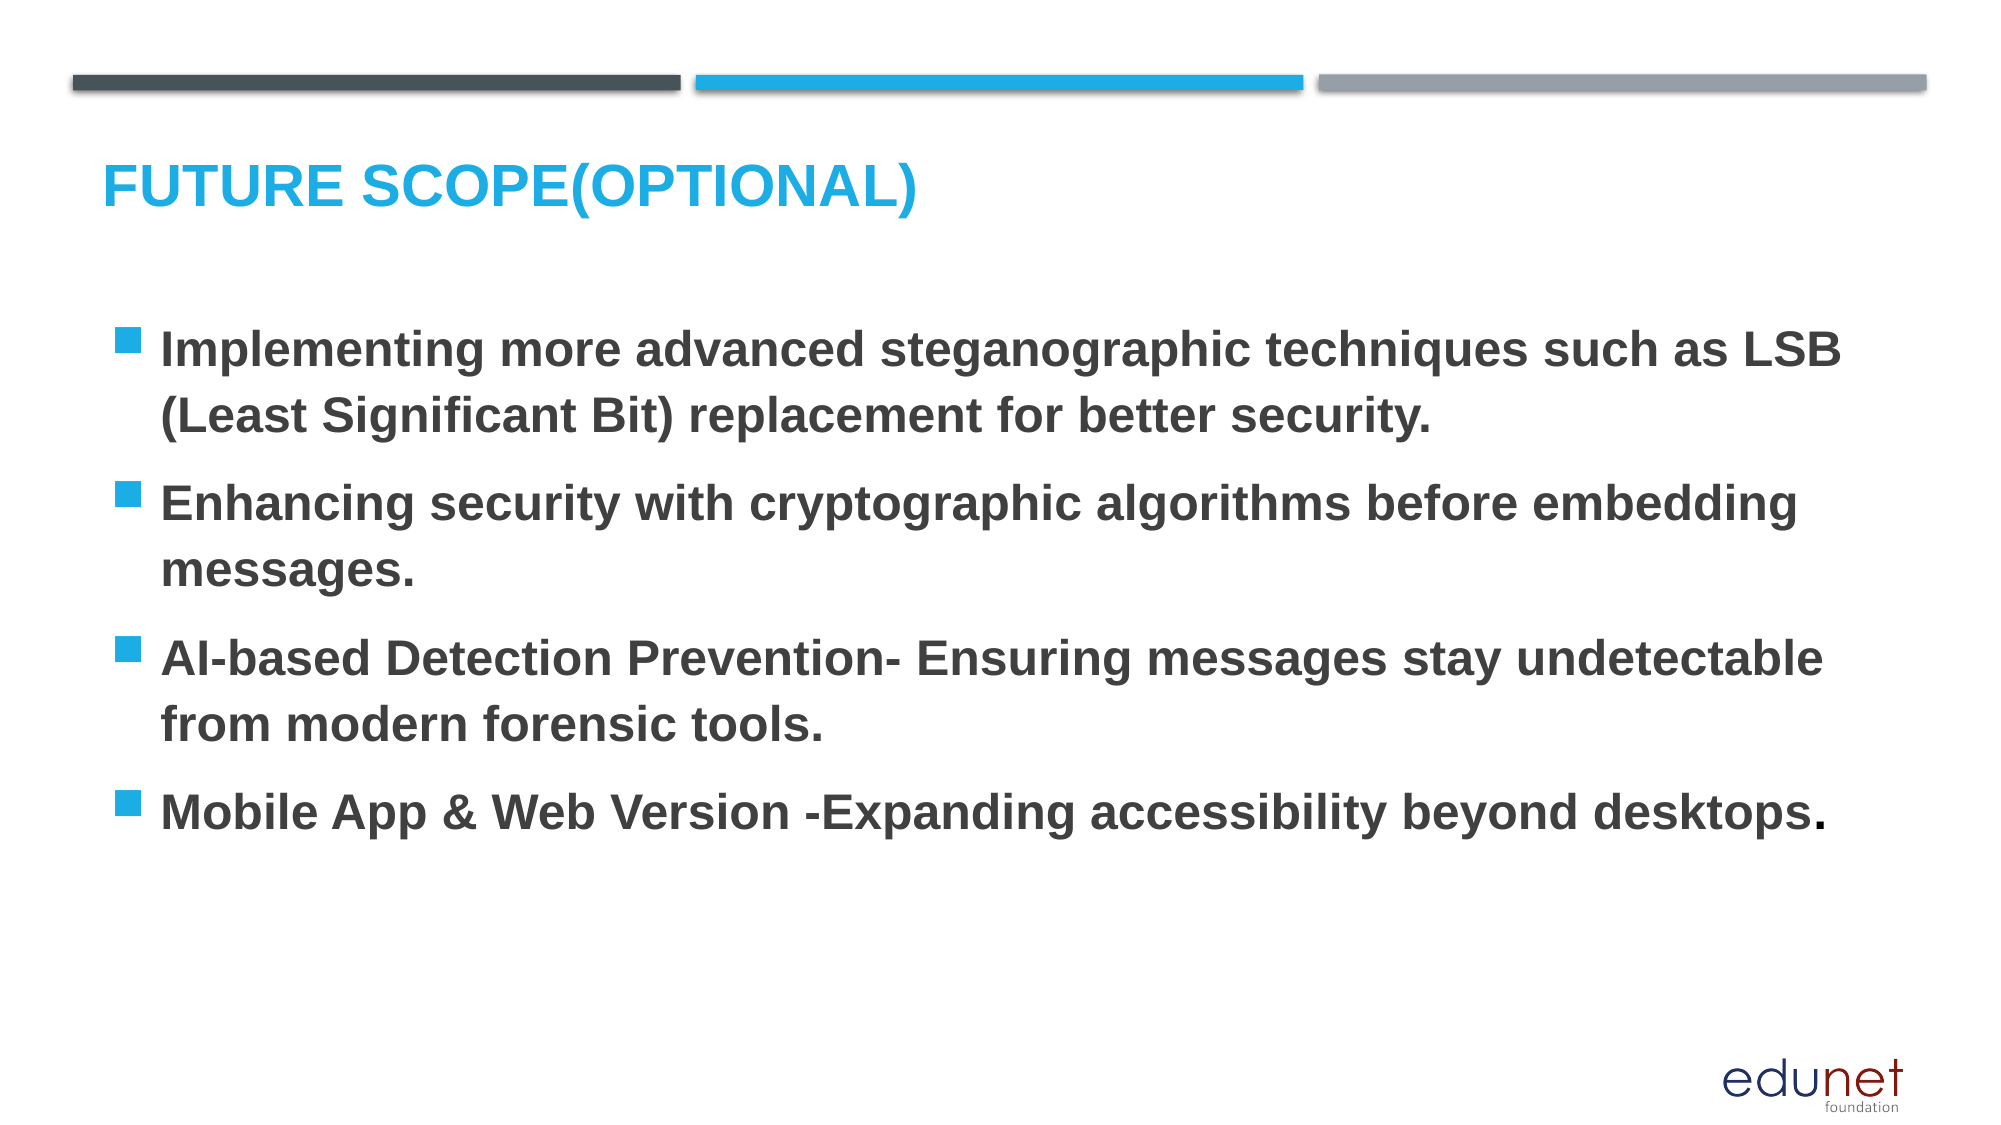

Future scope(optional)
Implementing more advanced steganographic techniques such as LSB (Least Significant Bit) replacement for better security.
Enhancing security with cryptographic algorithms before embedding messages.
AI-based Detection Prevention- Ensuring messages stay undetectable from modern forensic tools.
Mobile App & Web Version -Expanding accessibility beyond desktops.